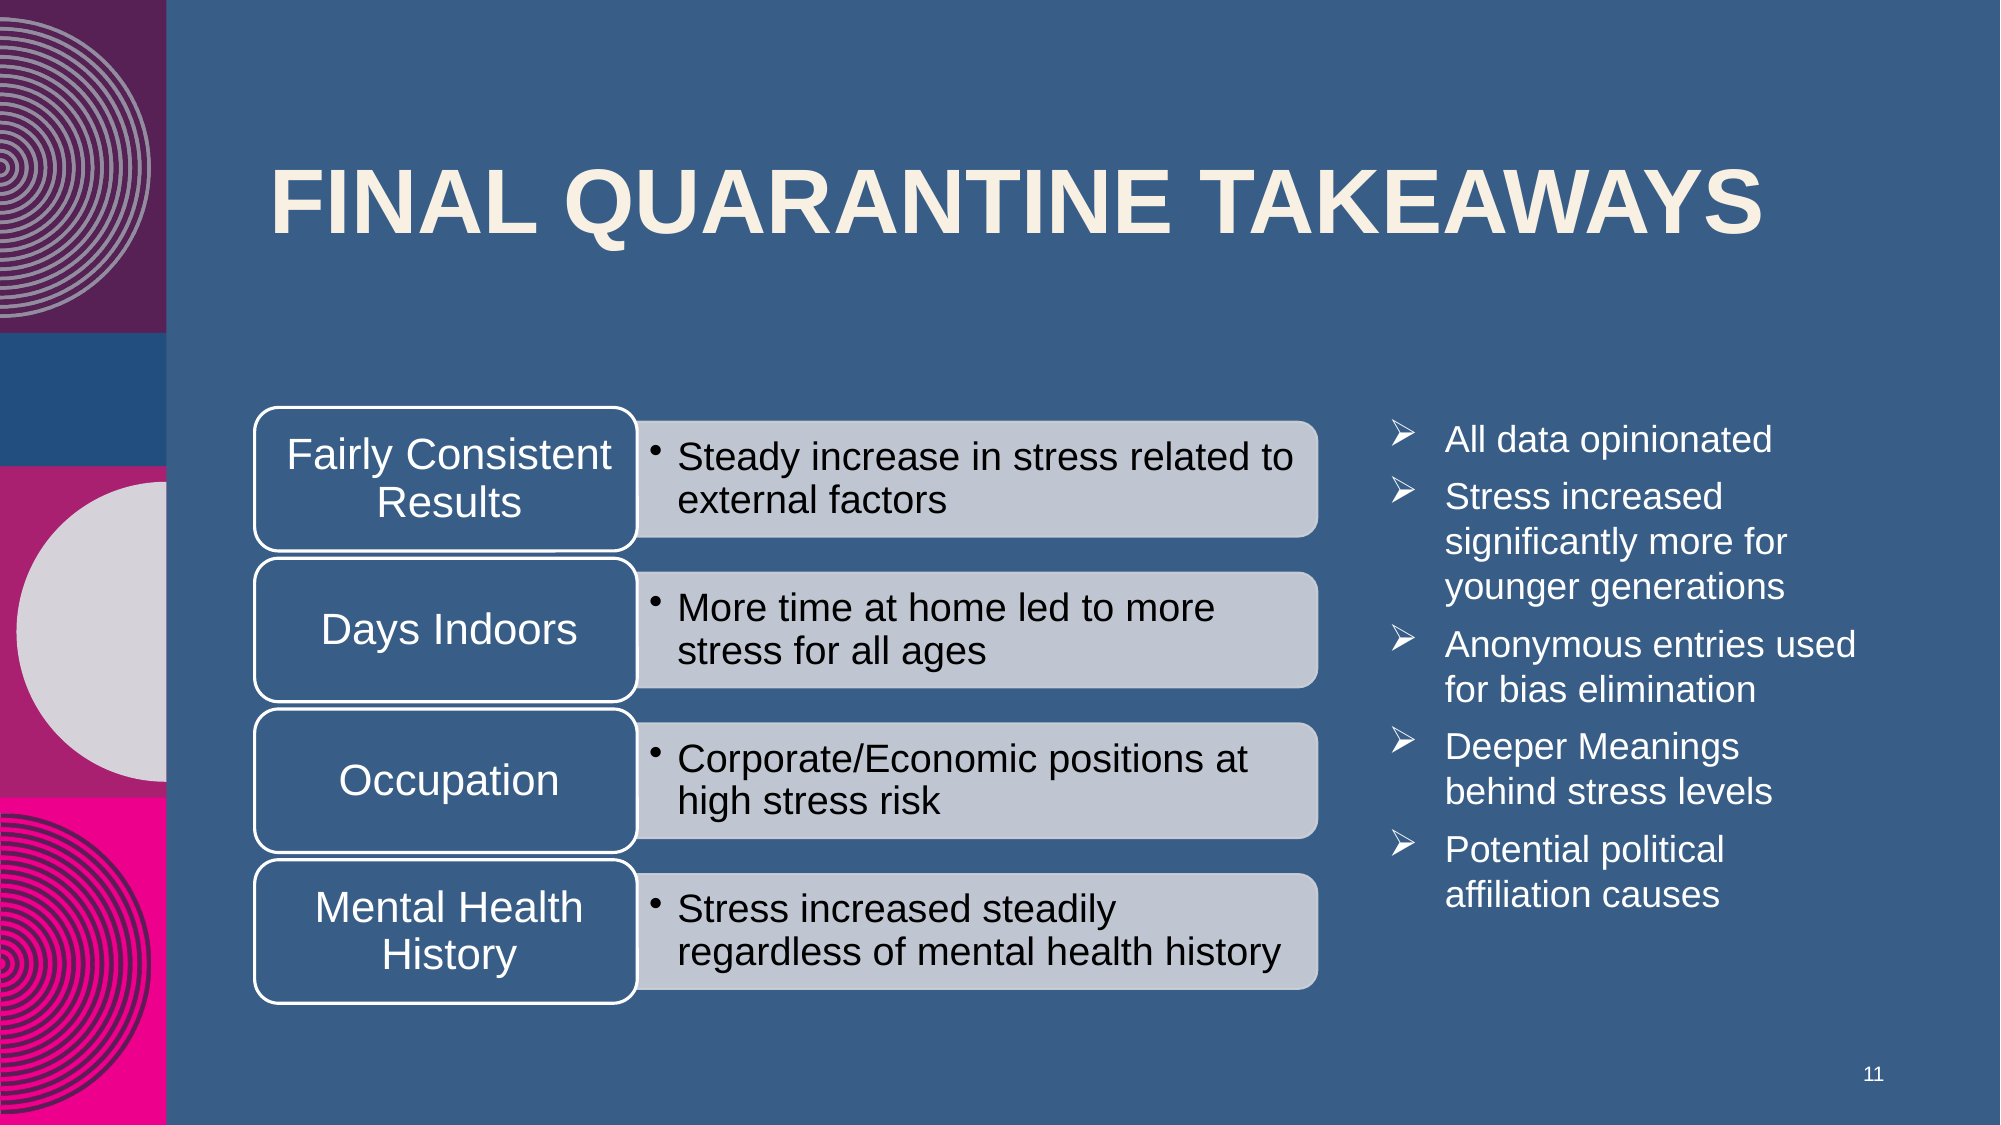

# Final Quarantine takeaways​
Steady increase in stress related to external factors
Fairly Consistent Results
More time at home led to more stress for all ages
Days Indoors
Corporate/Economic positions at high stress risk
Occupation​
Stress increased steadily regardless of mental health history
Mental Health History
All data opinionated
Stress increased significantly more for younger generations
Anonymous entries used for bias elimination
Deeper Meanings behind stress levels
Potential political affiliation causes
11